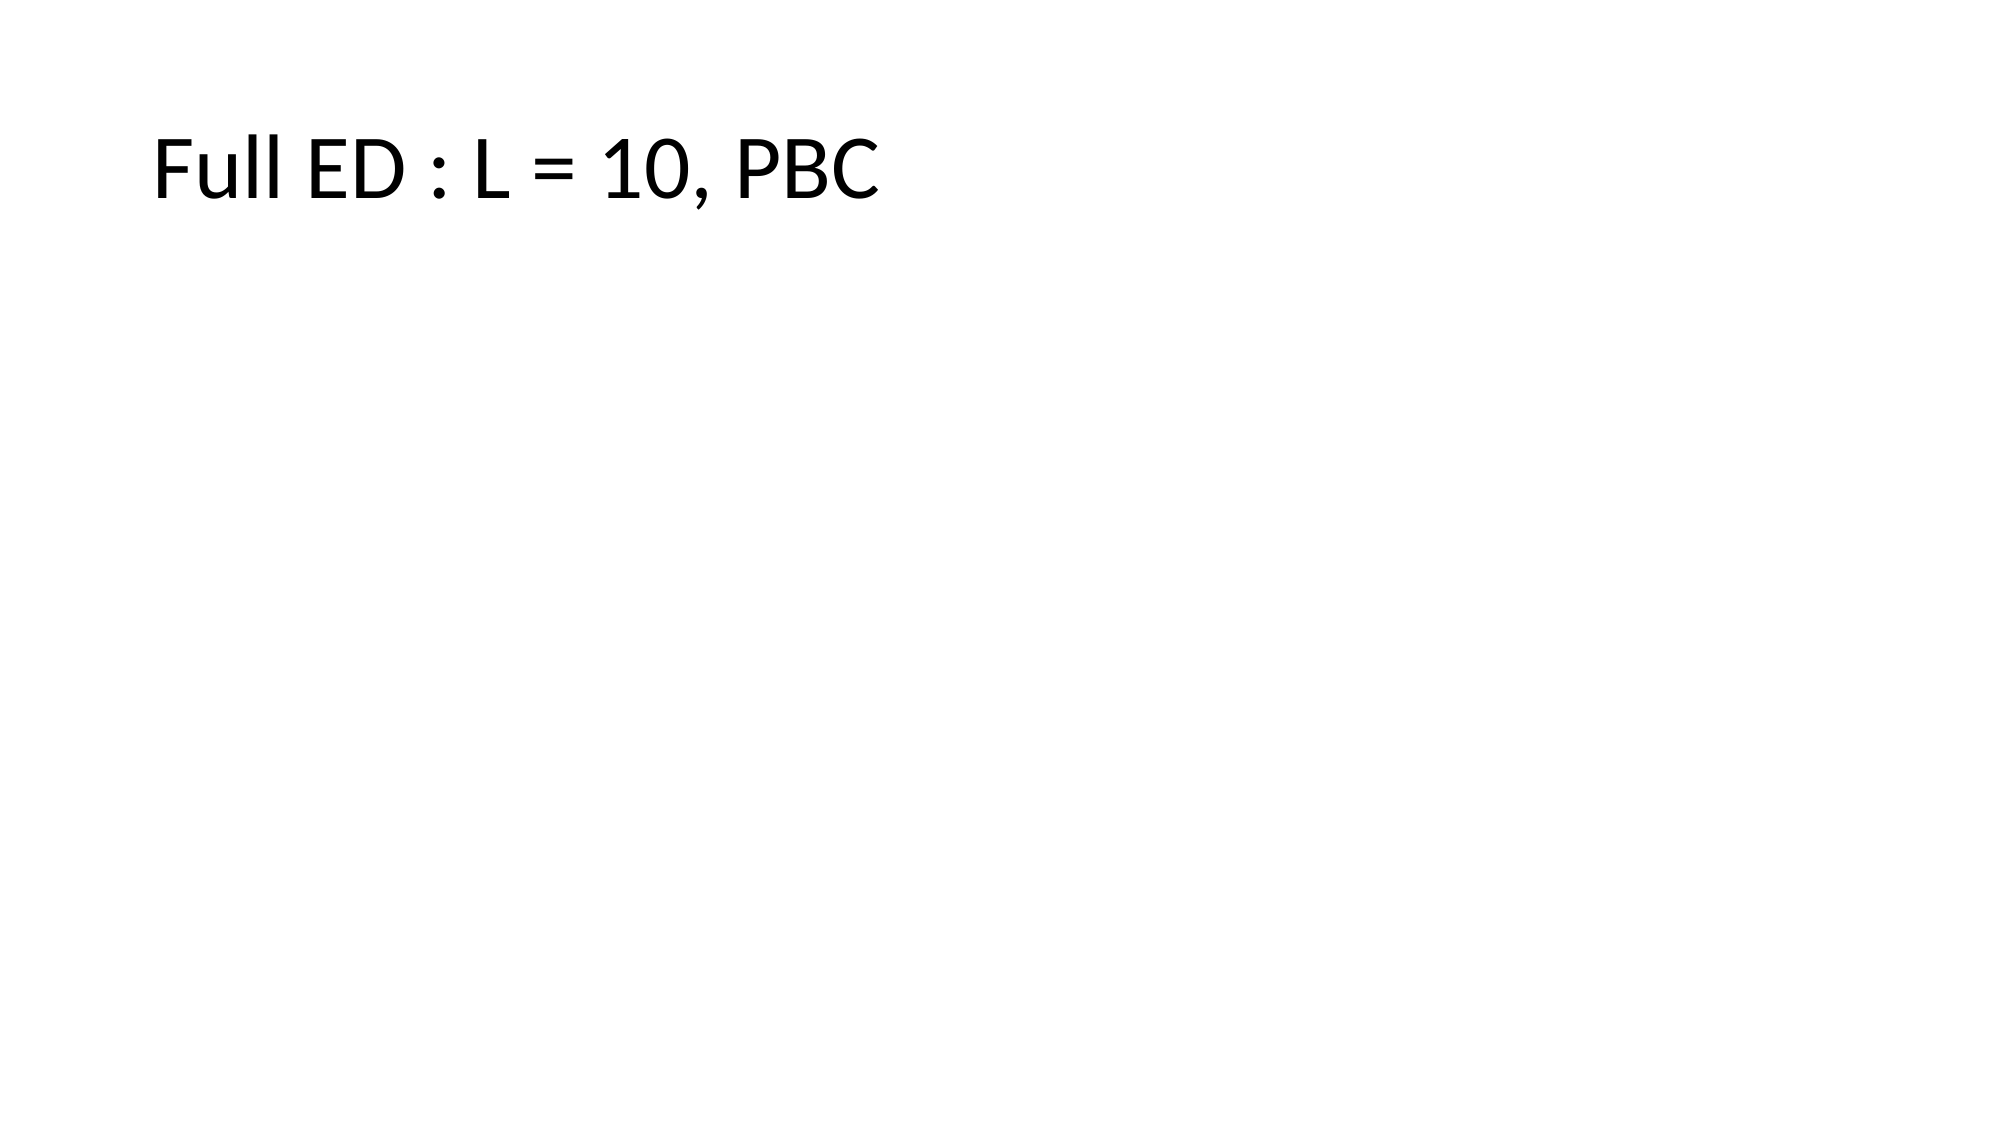

# Full ED : L = 10, PBC